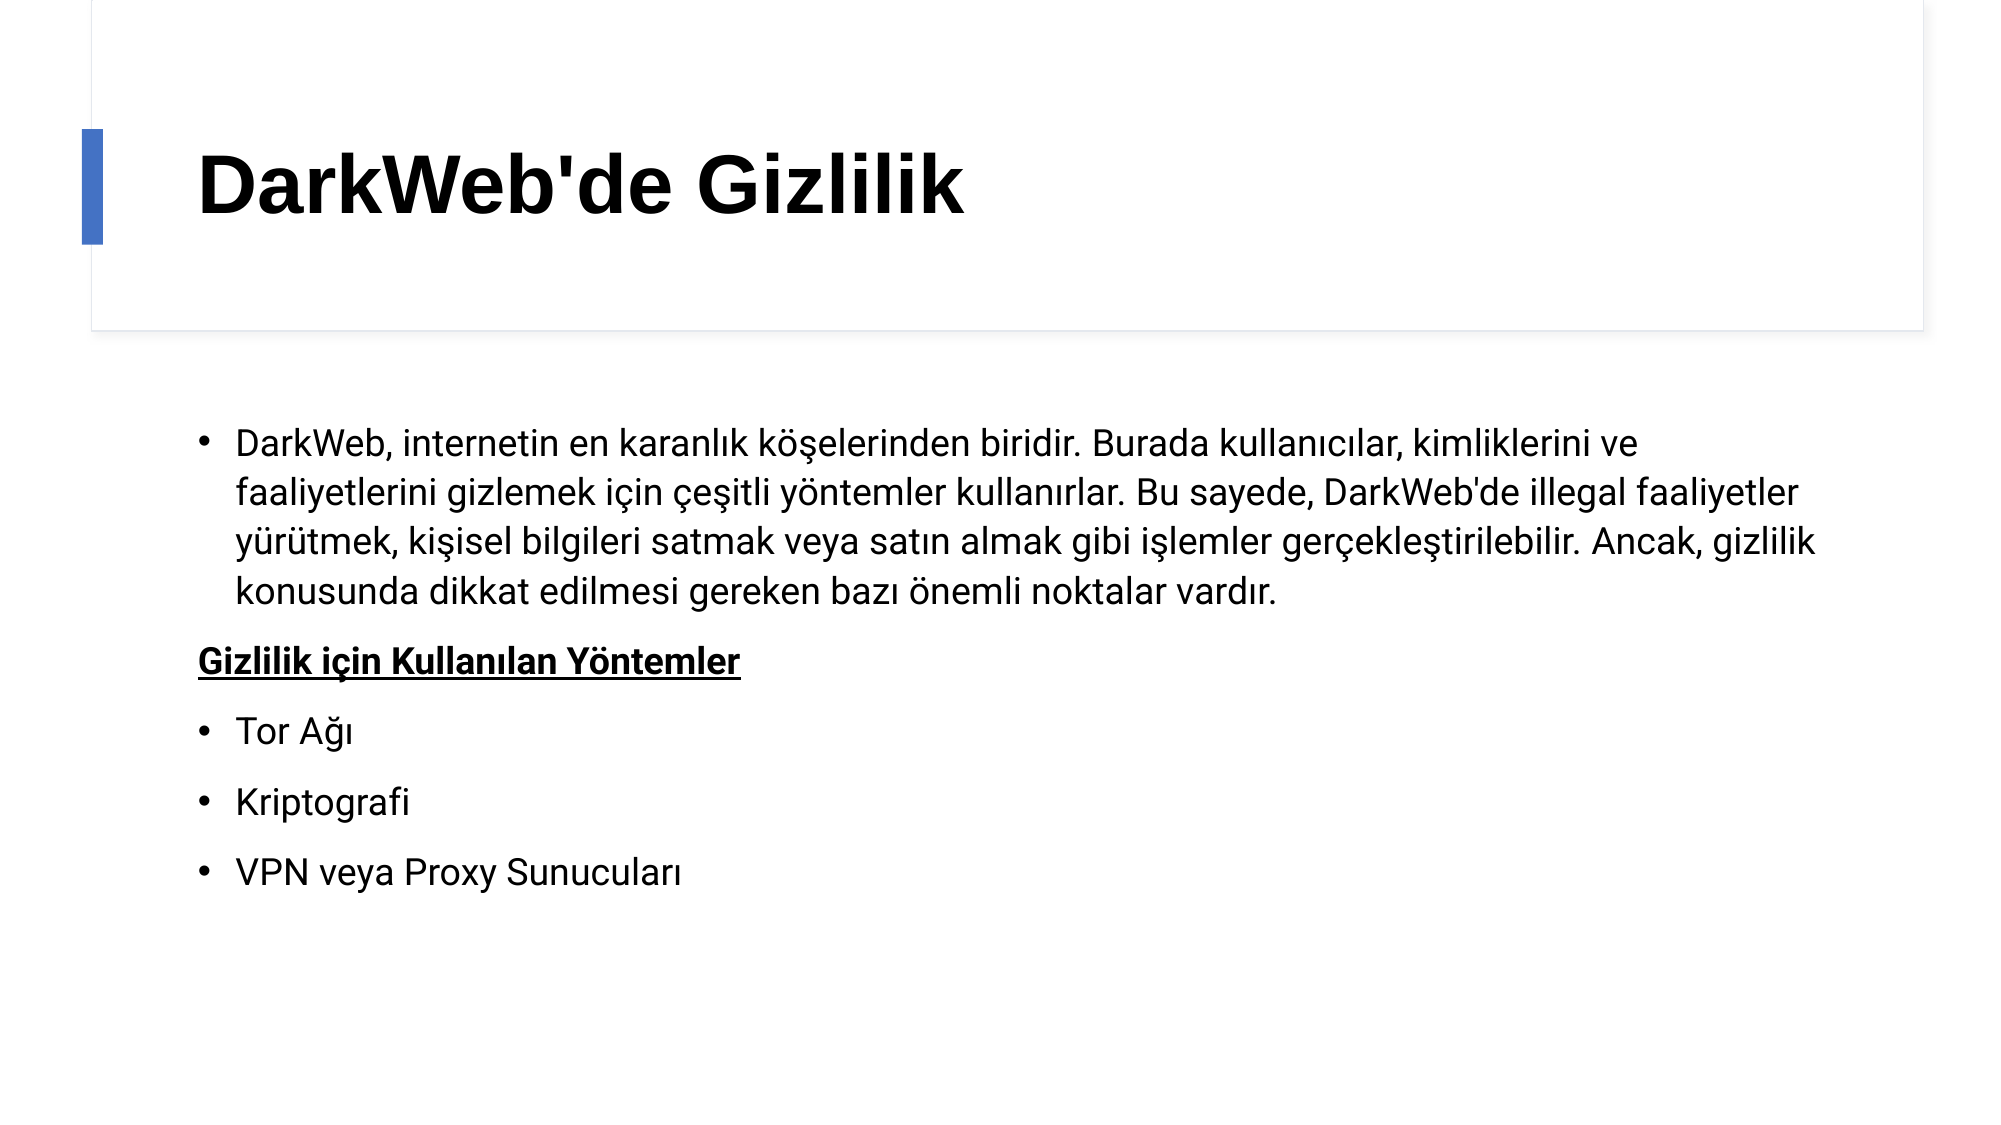

# DarkWeb'de Gizlilik
DarkWeb, internetin en karanlık köşelerinden biridir. Burada kullanıcılar, kimliklerini ve faaliyetlerini gizlemek için çeşitli yöntemler kullanırlar. Bu sayede, DarkWeb'de illegal faaliyetler yürütmek, kişisel bilgileri satmak veya satın almak gibi işlemler gerçekleştirilebilir. Ancak, gizlilik konusunda dikkat edilmesi gereken bazı önemli noktalar vardır.
Gizlilik için Kullanılan Yöntemler
Tor Ağı
Kriptografi
VPN veya Proxy Sunucuları